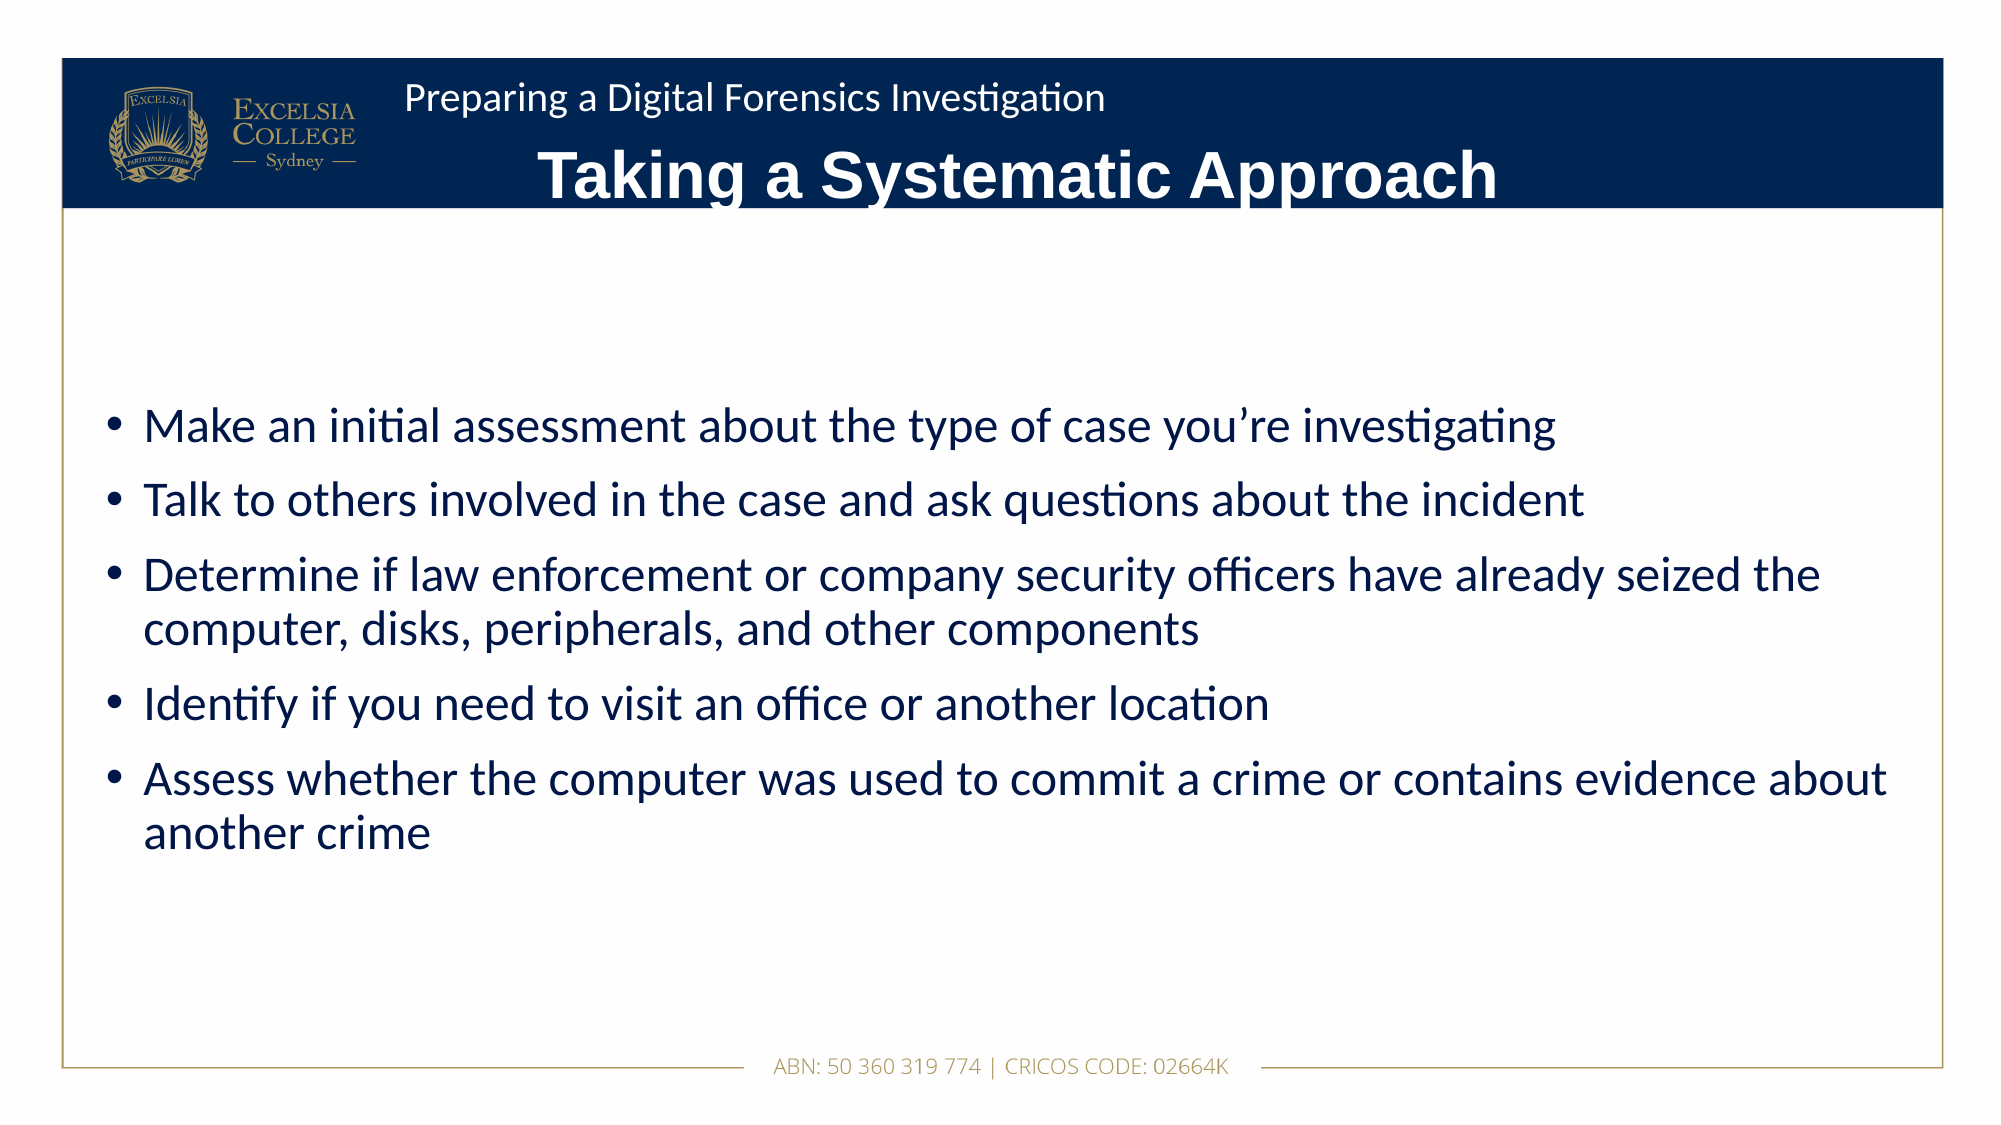

# Preparing a Digital Forensics Investigation
Taking a Systematic Approach
Make an initial assessment about the type of case you’re investigating
Talk to others involved in the case and ask questions about the incident
Determine if law enforcement or company security officers have already seized the computer, disks, peripherals, and other components
Identify if you need to visit an office or another location
Assess whether the computer was used to commit a crime or contains evidence about another crime